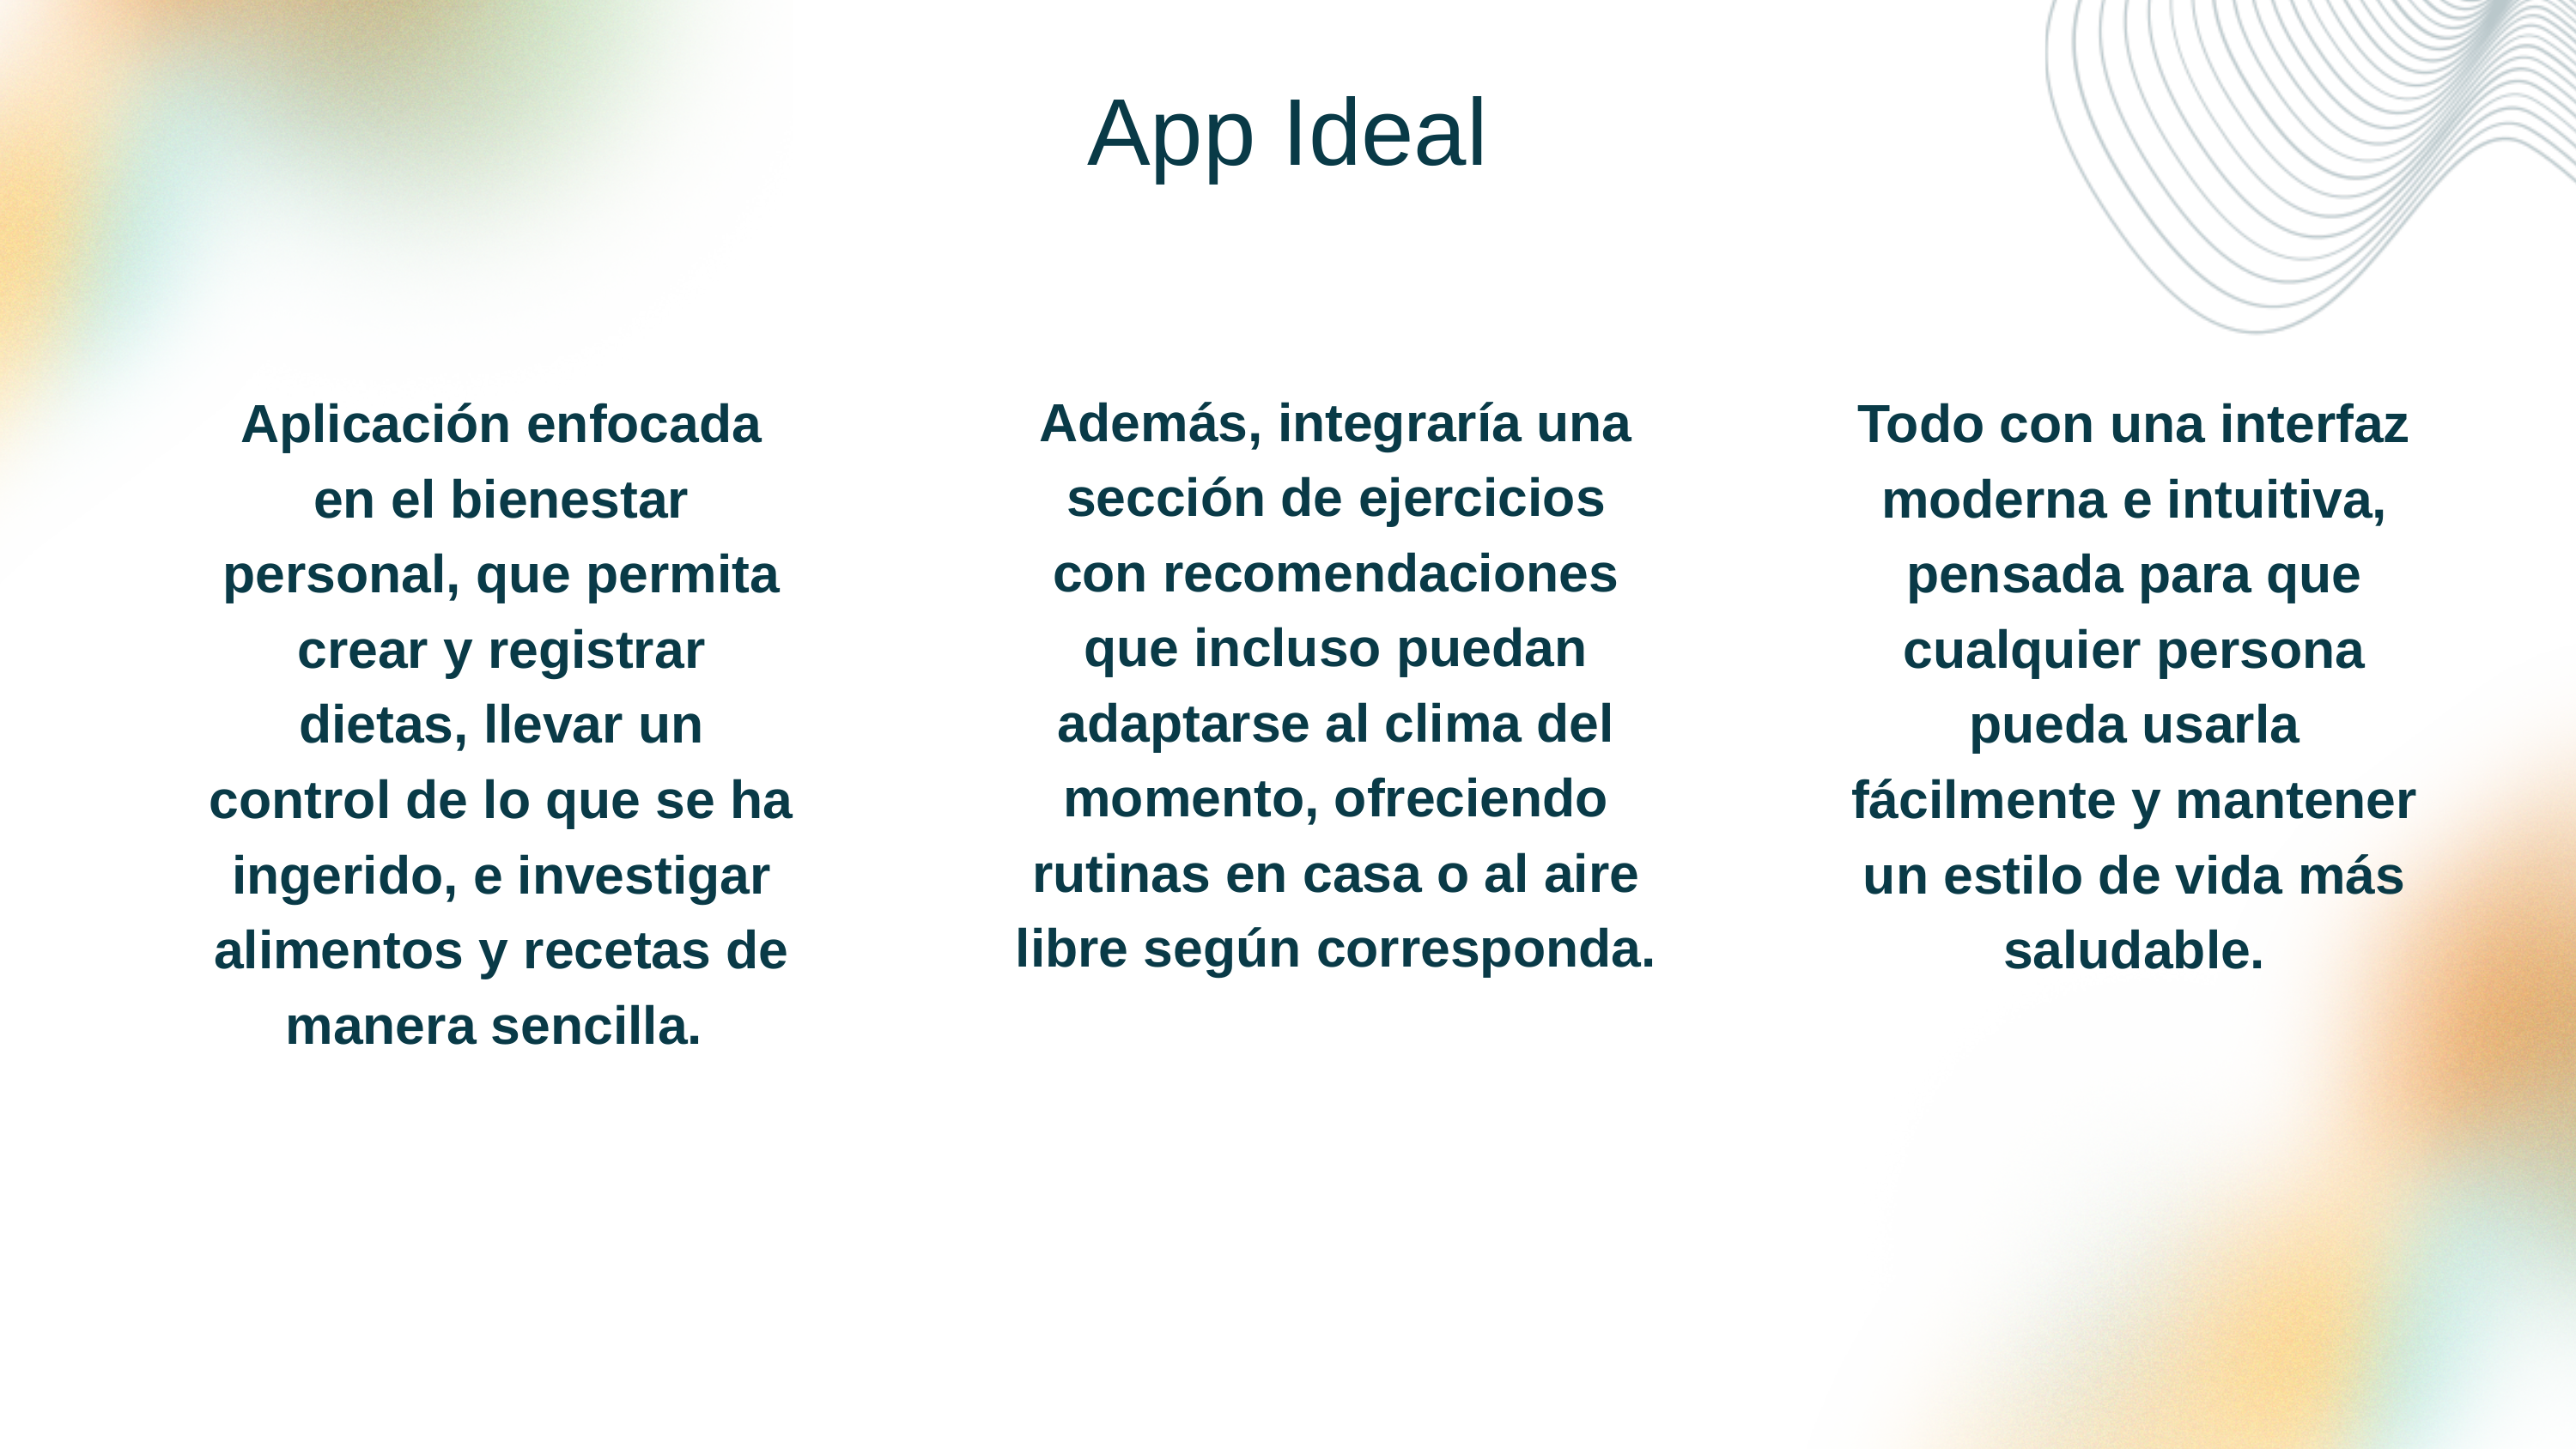

App Ideal
Además, integraría una sección de ejercicios con recomendaciones que incluso puedan adaptarse al clima del momento, ofreciendo rutinas en casa o al aire libre según corresponda.
Aplicación enfocada en el bienestar personal, que permita crear y registrar dietas, llevar un control de lo que se ha ingerido, e investigar alimentos y recetas de manera sencilla.
Todo con una interfaz moderna e intuitiva, pensada para que cualquier persona pueda usarla fácilmente y mantener un estilo de vida más saludable.